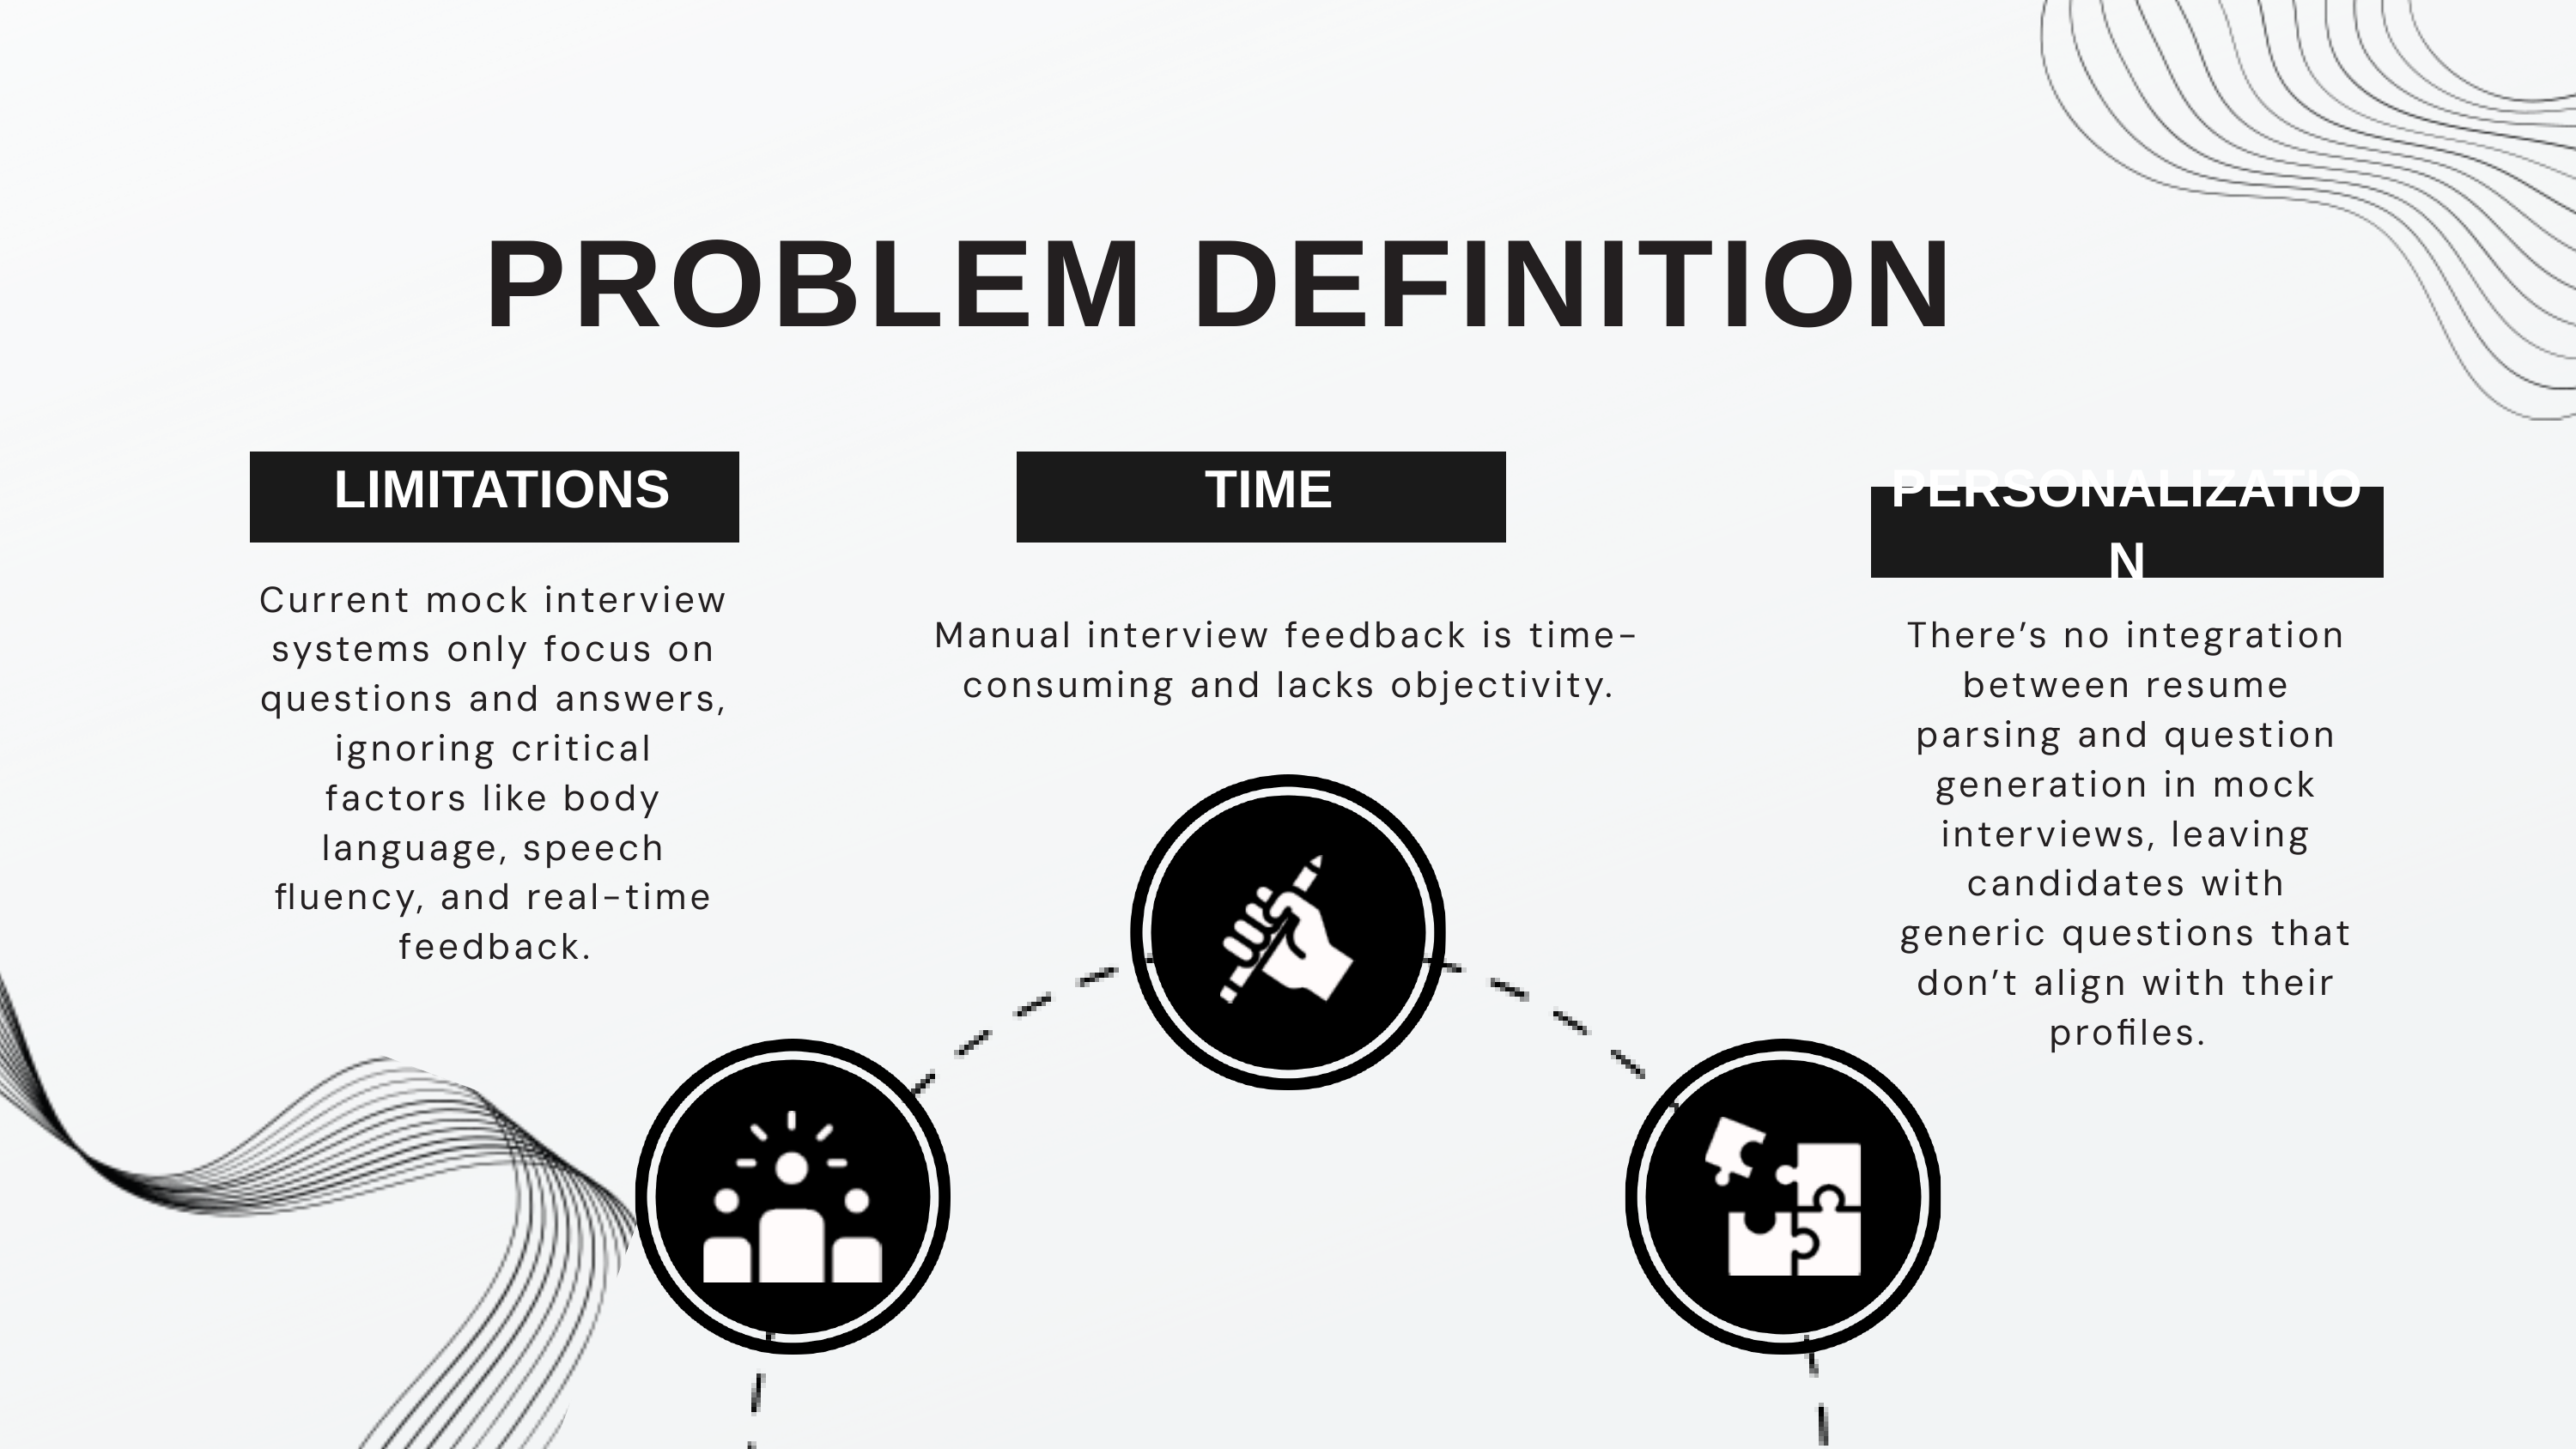

PROBLEM DEFINITION

 LIMITATIONS

 TIME

PERSONALIZATION
Current mock interview systems only focus on questions and answers, ignoring critical factors like body language, speech fluency, and real-time feedback.
Manual interview feedback is time-consuming and lacks objectivity.
There’s no integration between resume parsing and question generation in mock interviews, leaving candidates with generic questions that don’t align with their profiles.